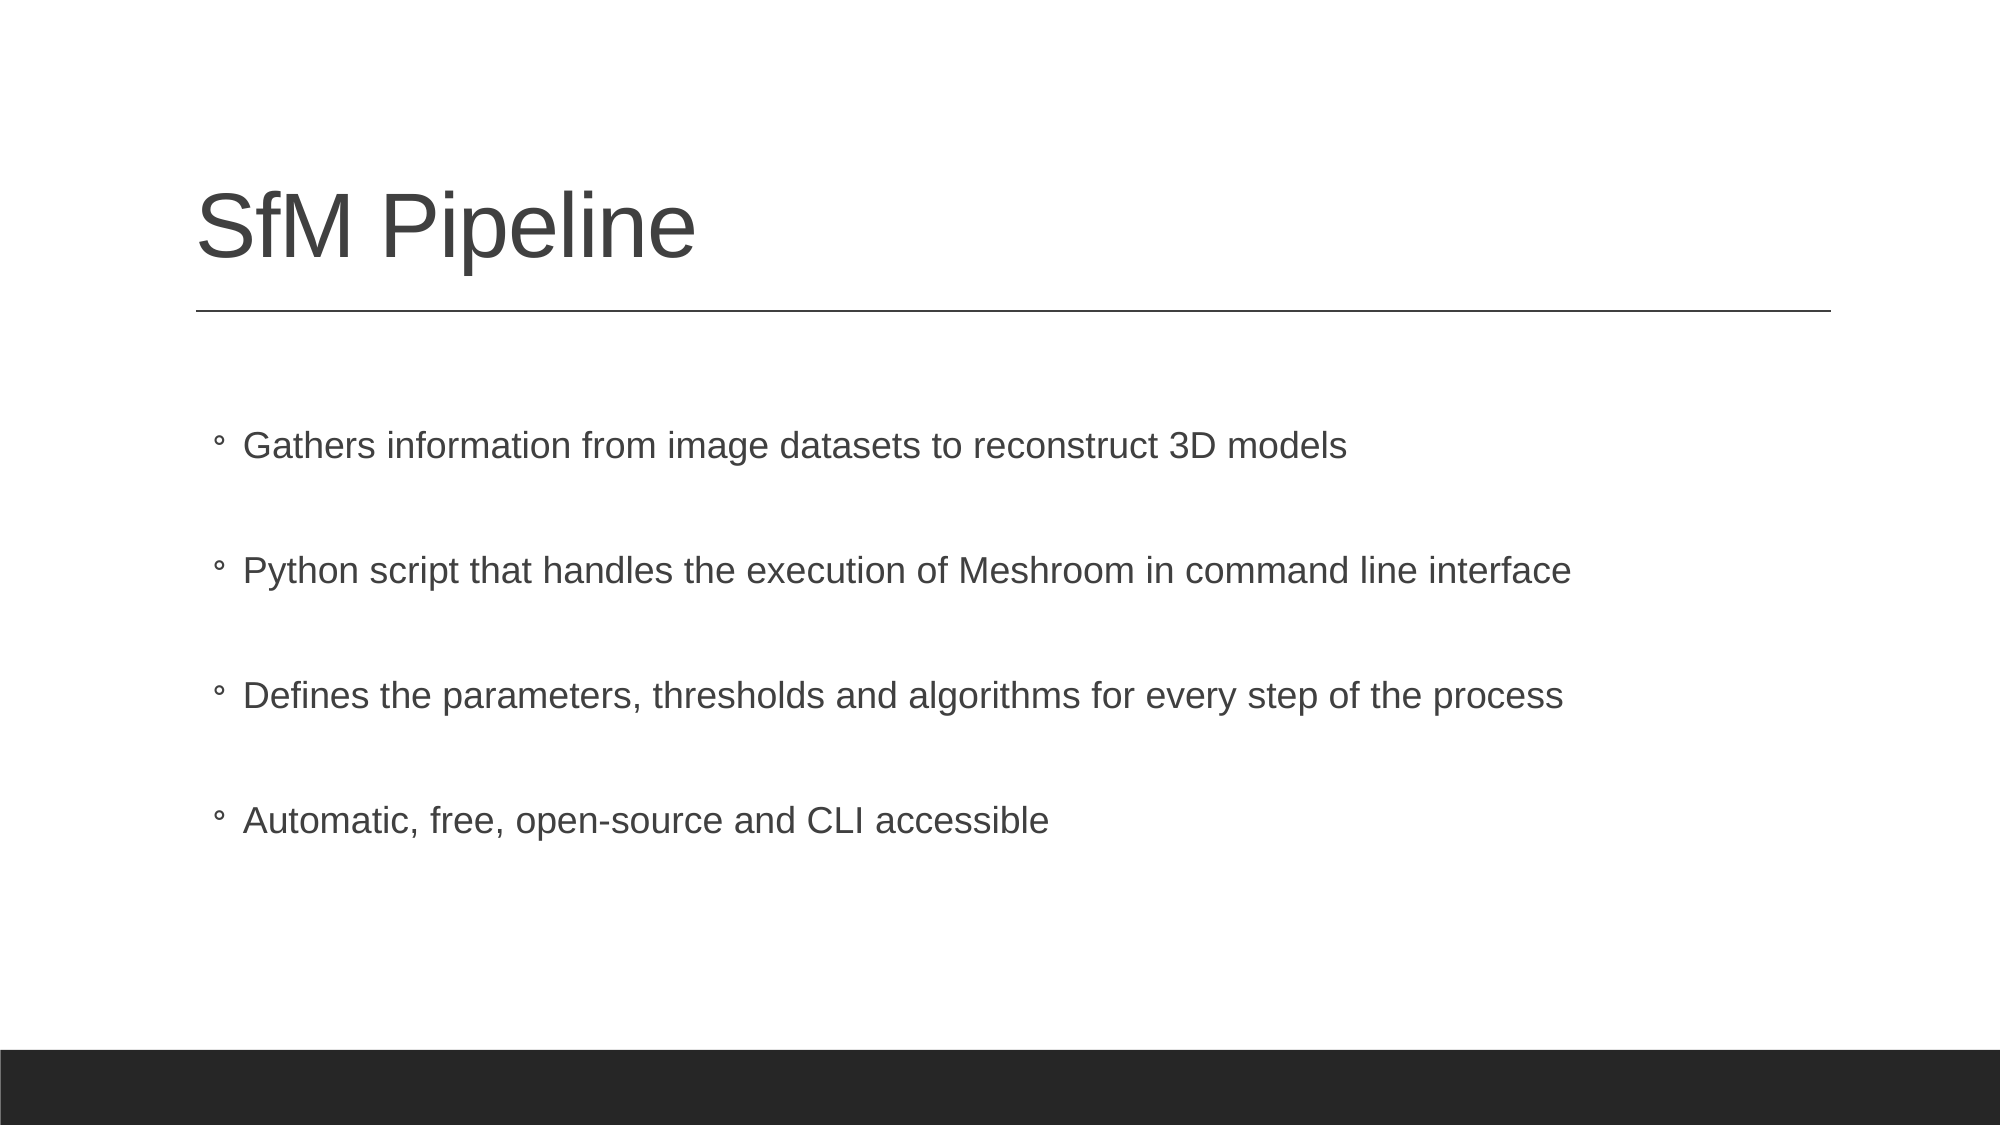

# SfM Pipeline
Gathers information from image datasets to reconstruct 3D models
Python script that handles the execution of Meshroom in command line interface
Defines the parameters, thresholds and algorithms for every step of the process
Automatic, free, open-source and CLI accessible